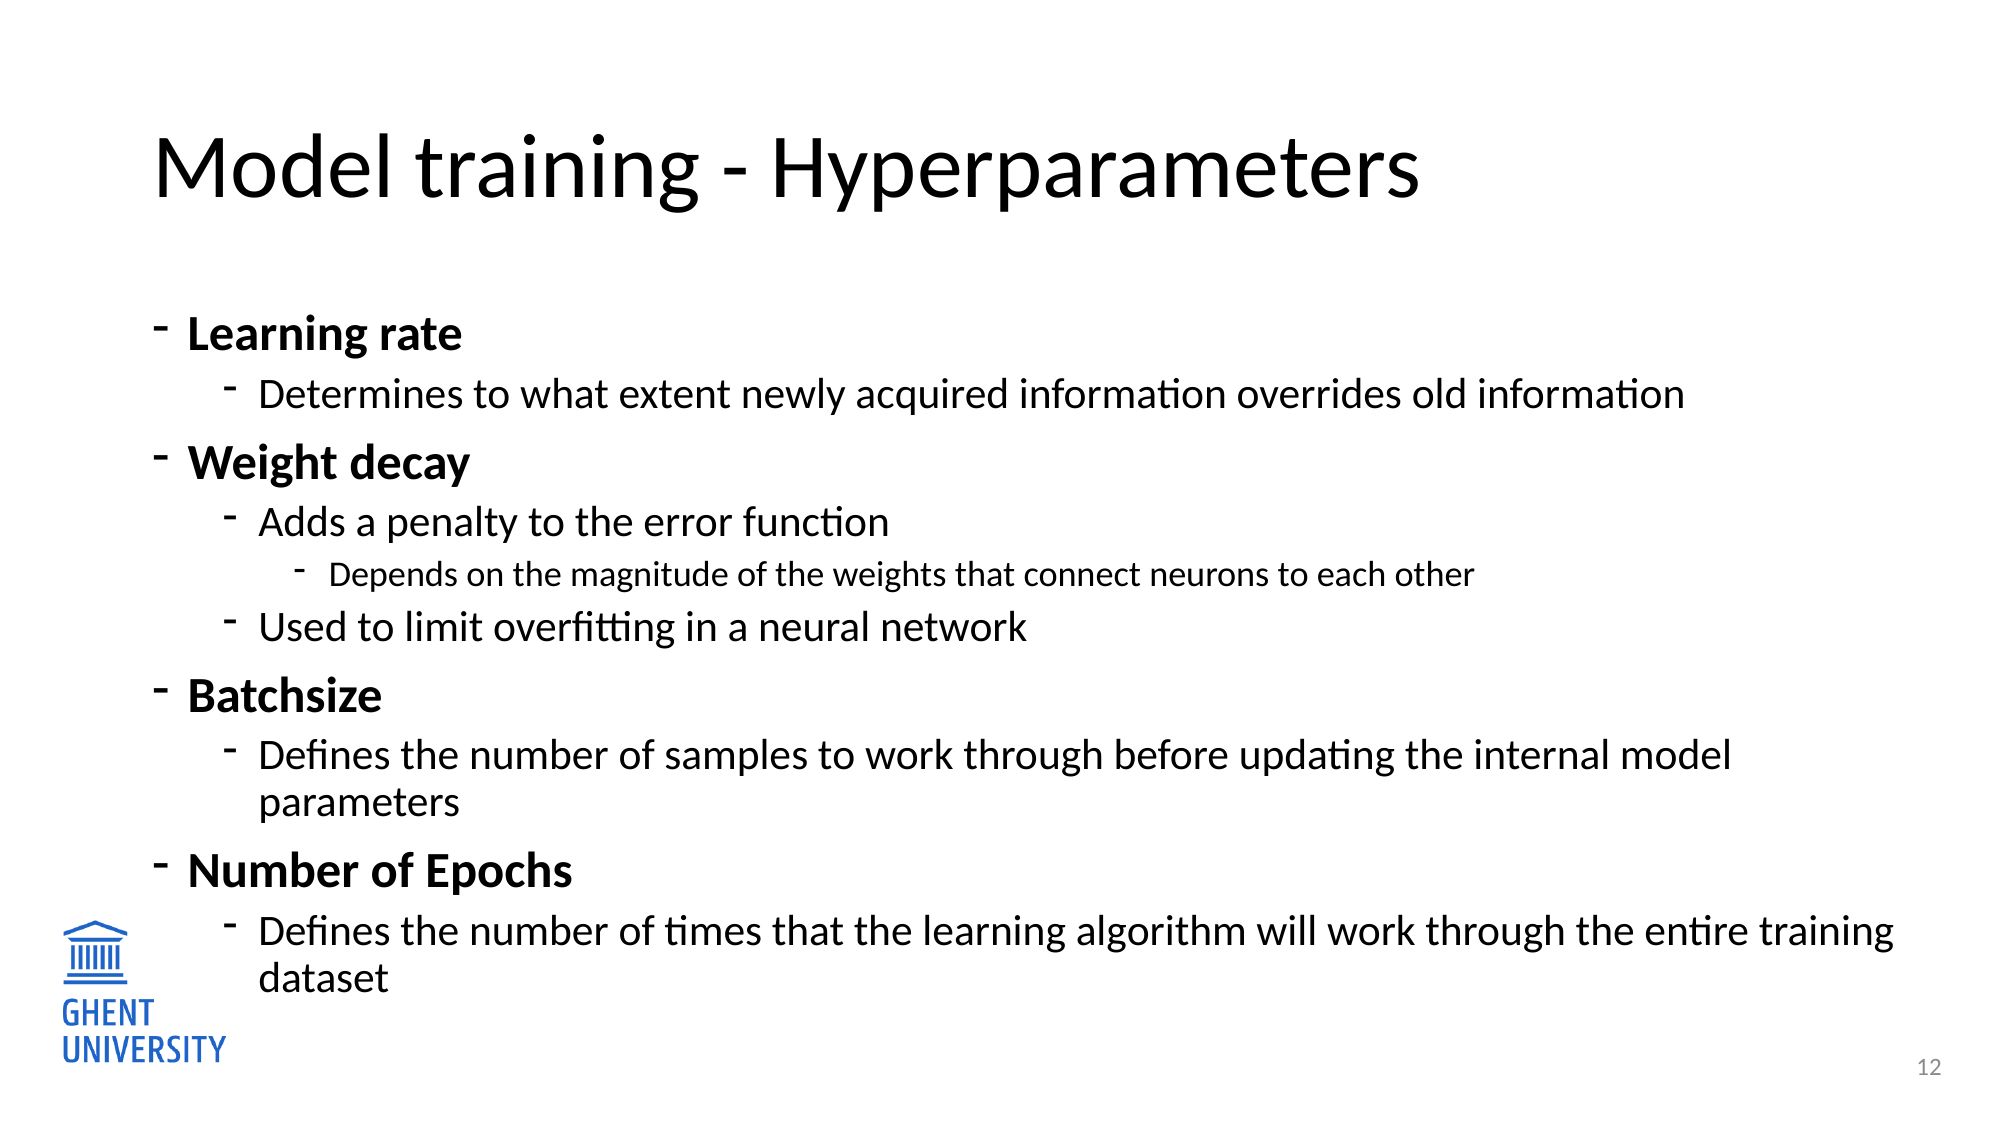

# Model training - Hyperparameters
Learning rate
Determines to what extent newly acquired information overrides old information
Weight decay
Adds a penalty to the error function
Depends on the magnitude of the weights that connect neurons to each other
Used to limit overfitting in a neural network
Batchsize
Defines the number of samples to work through before updating the internal model parameters
Number of Epochs
Defines the number of times that the learning algorithm will work through the entire training dataset